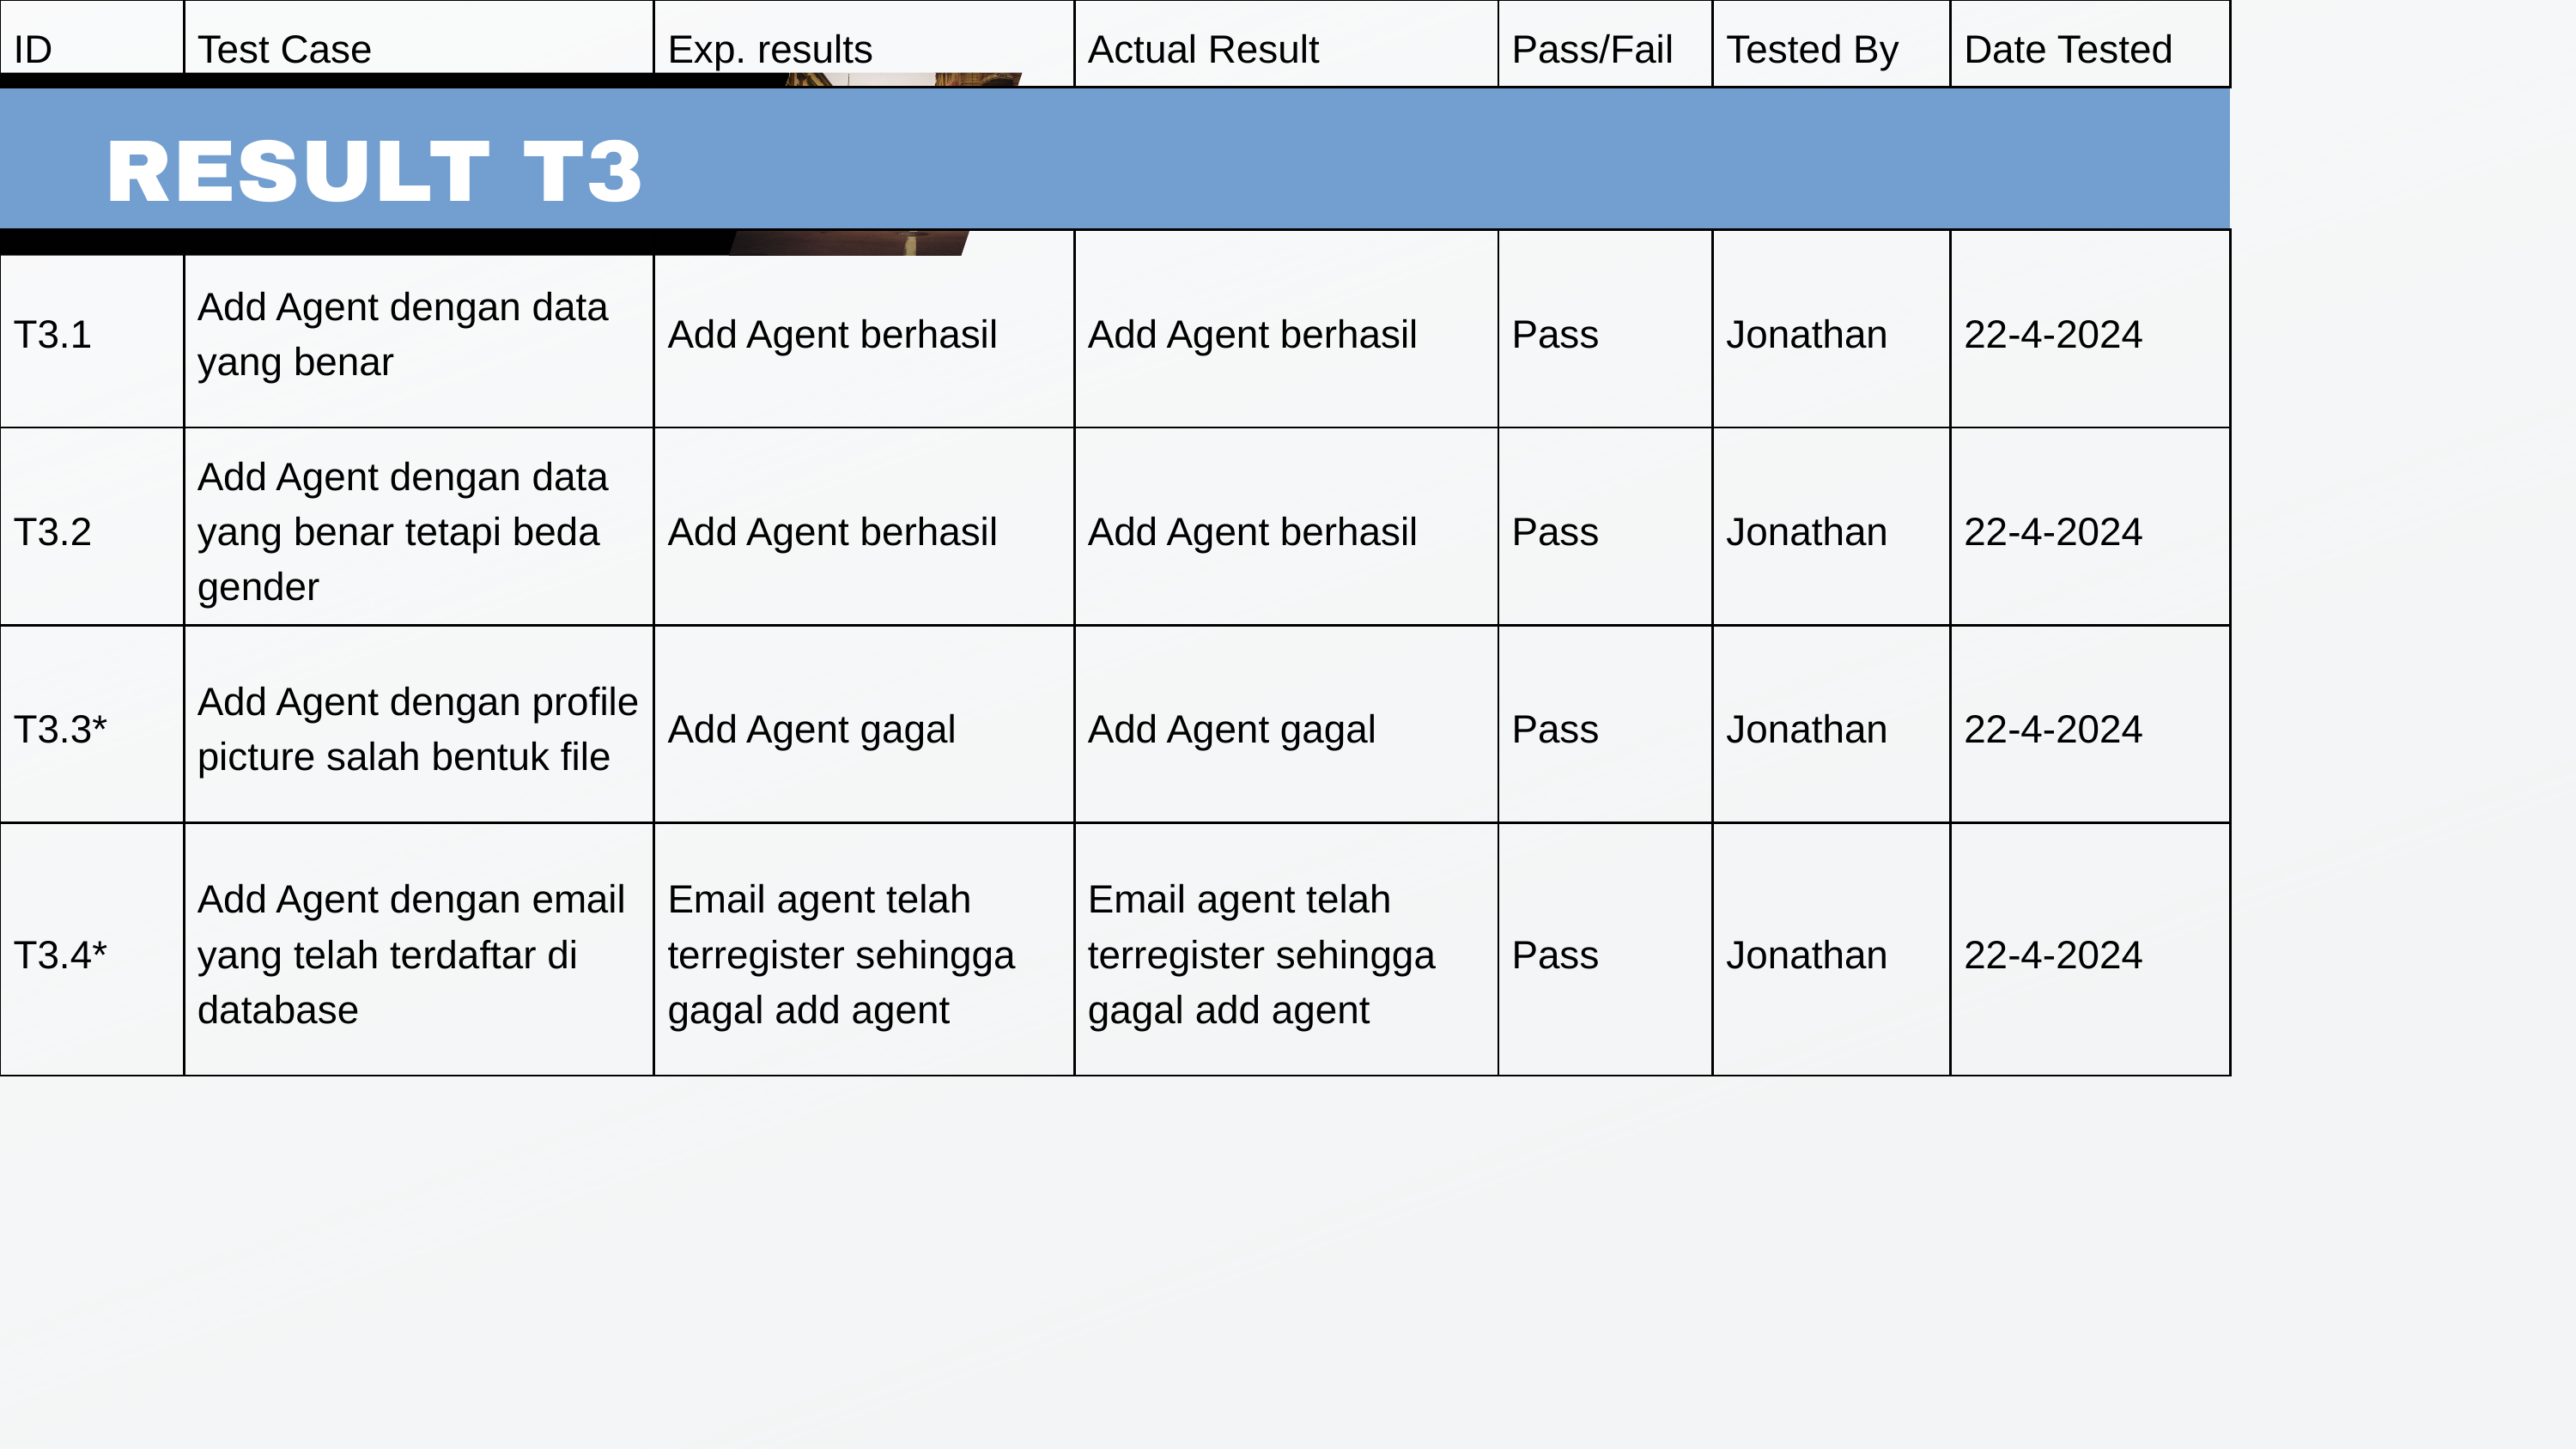

RESULT T3
| ID | Test Case | Exp. results | Actual Result | Pass/Fail | Tested By | Date Tested |
| --- | --- | --- | --- | --- | --- | --- |
| ID | Test Case | Exp. results | Actual Result | Pass/Fail | Tested By | Date Tested |
| T3.1 | Add Agent dengan data yang benar | Add Agent berhasil | Add Agent berhasil | Pass | Jonathan | 22-4-2024 |
| T3.2 | Add Agent dengan data yang benar tetapi beda gender | Add Agent berhasil | Add Agent berhasil | Pass | Jonathan | 22-4-2024 |
| T3.3\* | Add Agent dengan profile picture salah bentuk file | Add Agent gagal | Add Agent gagal | Pass | Jonathan | 22-4-2024 |
| T3.4\* | Add Agent dengan email yang telah terdaftar di database | Email agent telah terregister sehingga gagal add agent | Email agent telah terregister sehingga gagal add agent | Pass | Jonathan | 22-4-2024 |
| T3.5\* | Add Agent dengan data yang benar tetapi authority yang bukan admin | Authority tidak match sehingga gagal add agent | Authority tidak match sehingga gagal add agent | Pass | Jonathan | 22-4-2024 |